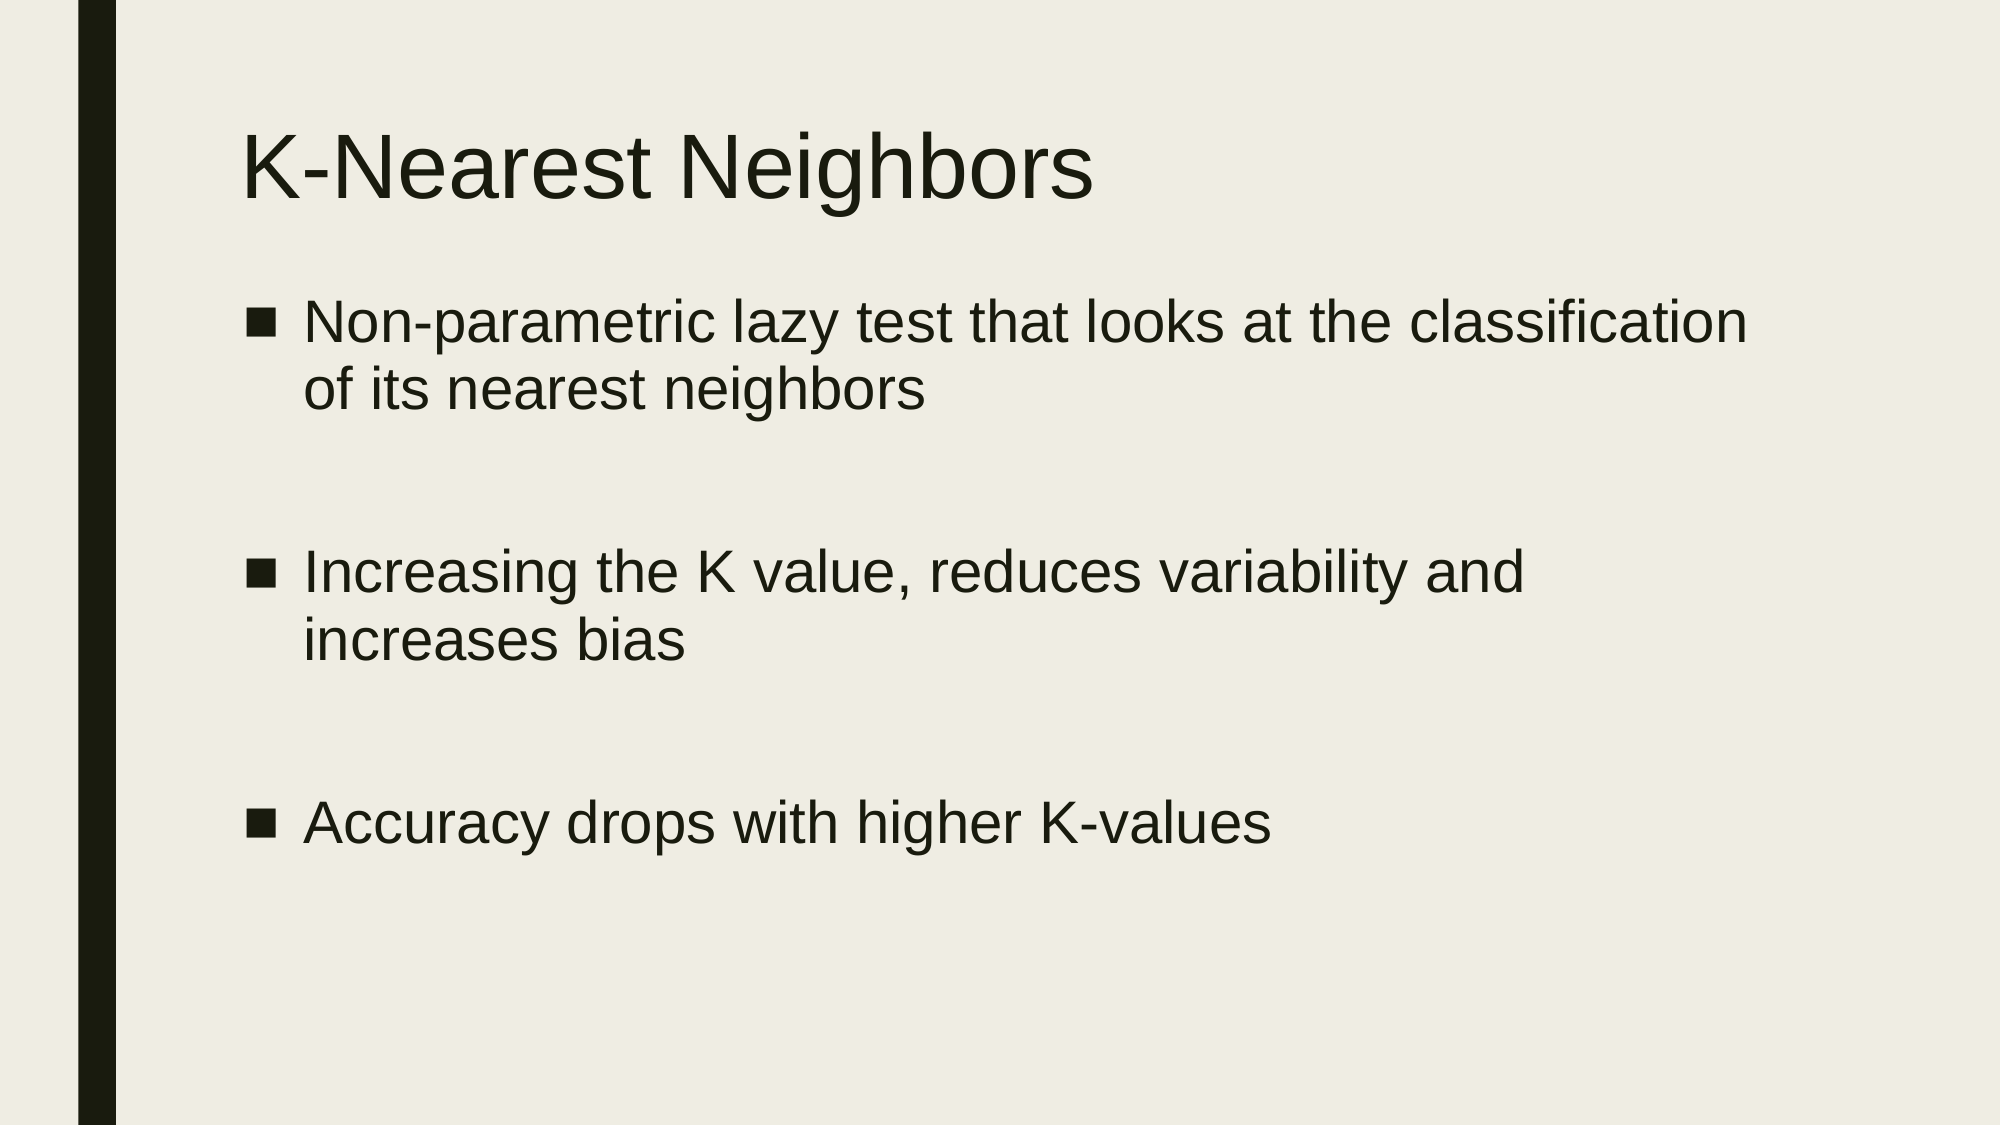

# K-Nearest Neighbors
Non-parametric lazy test that looks at the classification of its nearest neighbors

Increasing the K value, reduces variability and increases bias

Accuracy drops with higher K-values